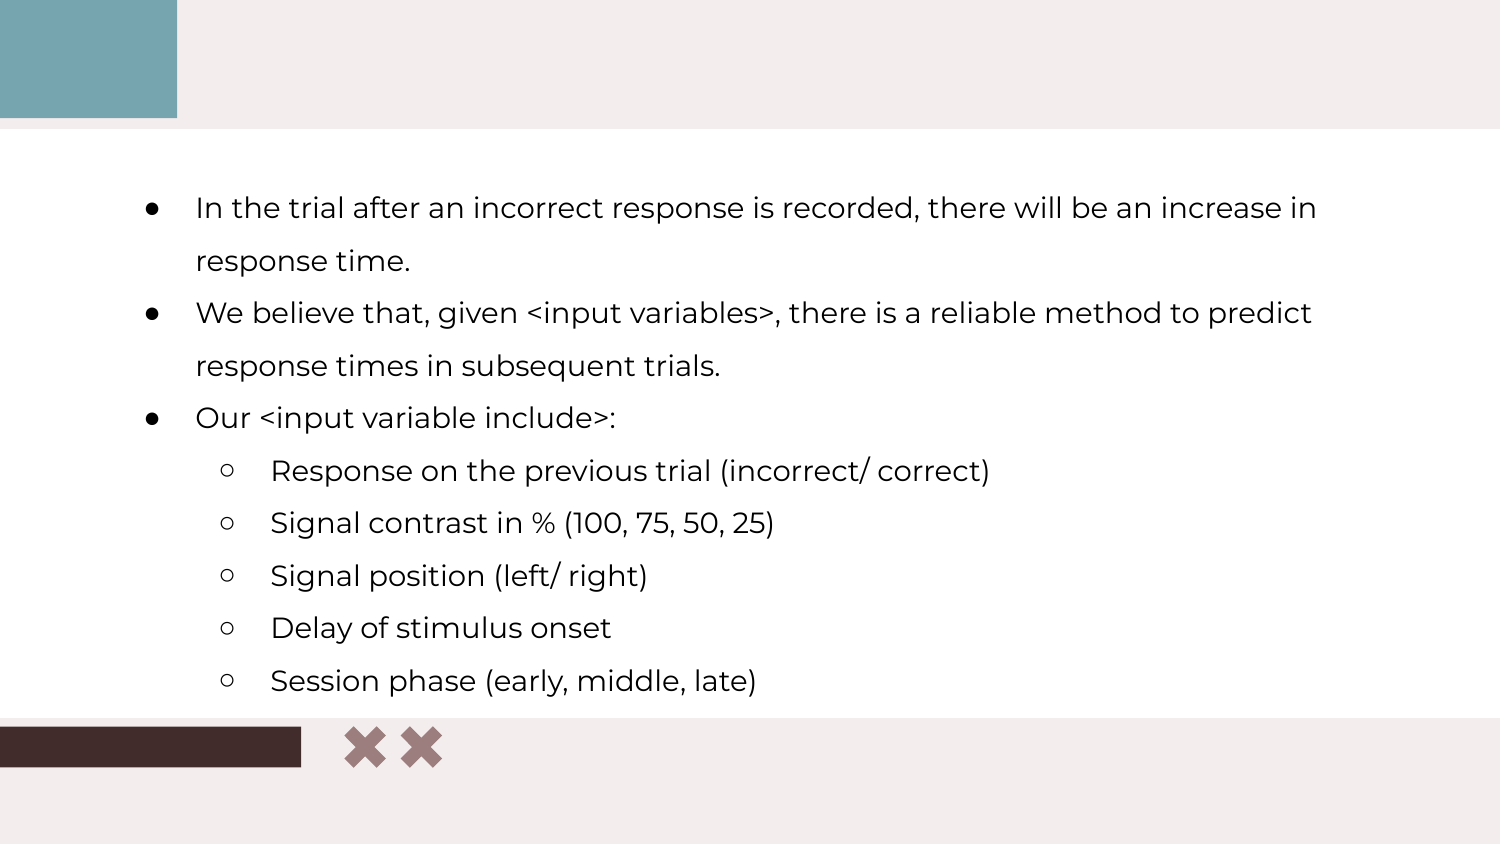

In the trial after an incorrect response is recorded, there will be an increase in response time.
We believe that, given <input variables>, there is a reliable method to predict response times in subsequent trials.
Our <input variable include>:
Response on the previous trial (incorrect/ correct)
Signal contrast in % (100, 75, 50, 25)
Signal position (left/ right)
Delay of stimulus onset
Session phase (early, middle, late)

Mercury is the closest planet to the Sun and the smallest one in the Solar System—it’s only a bit larger than the Moon. The planet’s name has nothing to do with the liquid